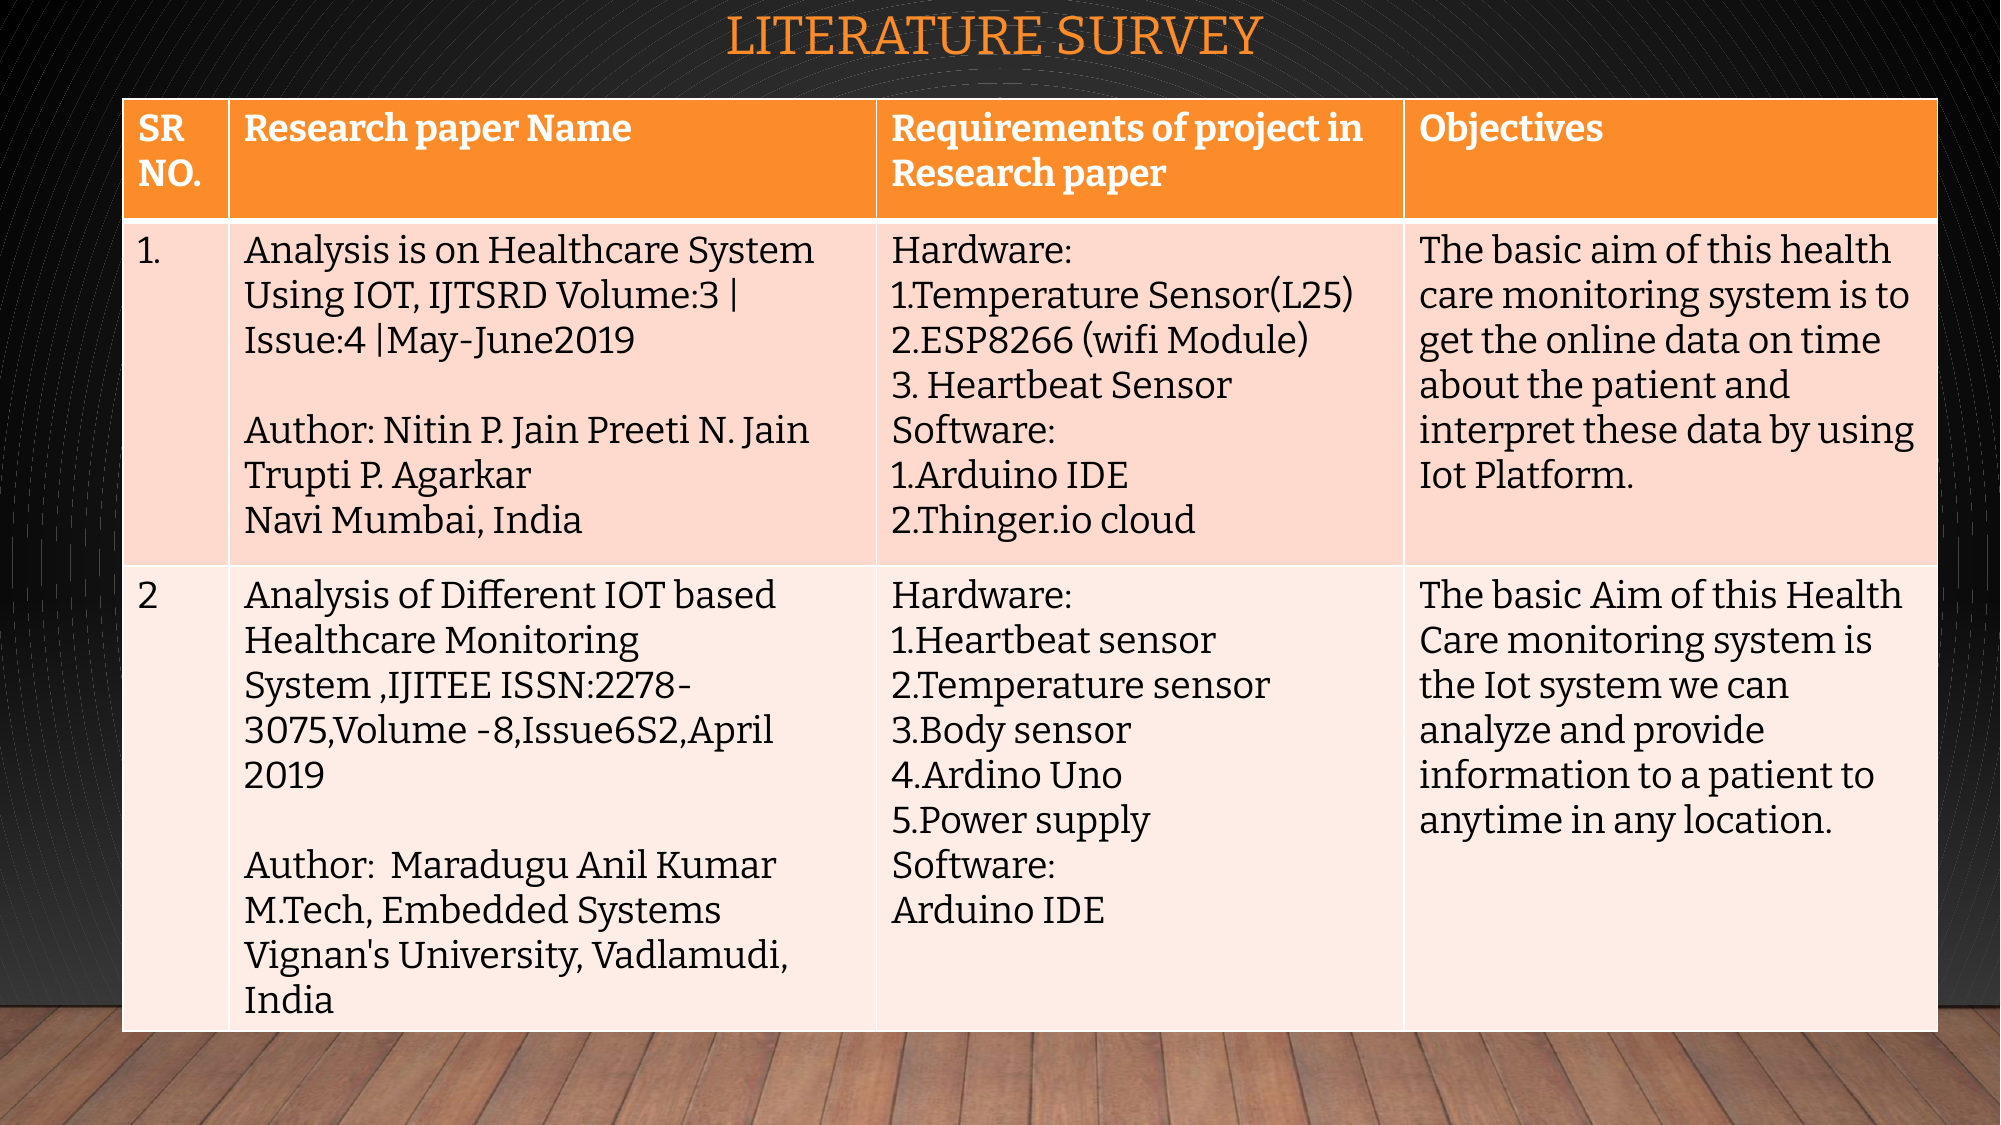

# Literature survey
| SR NO. | Research paper Name | Requirements of project in Research paper | Objectives |
| --- | --- | --- | --- |
| 1. | Analysis is on Healthcare System Using IOT, IJTSRD Volume:3 |Issue:4 |May-June2019 Author: Nitin P. Jain Preeti N. Jain Trupti P. Agarkar Navi Mumbai, India | Hardware: 1.Temperature Sensor(L25) 2.ESP8266 (wifi Module) 3. Heartbeat Sensor Software: 1.Arduino IDE 2.Thinger.io cloud | The basic aim of this health care monitoring system is to get the online data on time about the patient and interpret these data by using Iot Platform. |
| 2 | Analysis of Different IOT based Healthcare Monitoring System ,IJITEE ISSN:2278-3075,Volume -8,Issue6S2,April 2019 Author: Maradugu Anil Kumar M.Tech, Embedded Systems Vignan's University, Vadlamudi, India | Hardware: 1.Heartbeat sensor 2.Temperature sensor 3.Body sensor 4.Ardino Uno 5.Power supply Software: Arduino IDE | The basic Aim of this Health Care monitoring system is the Iot system we can analyze and provide information to a patient to anytime in any location. |